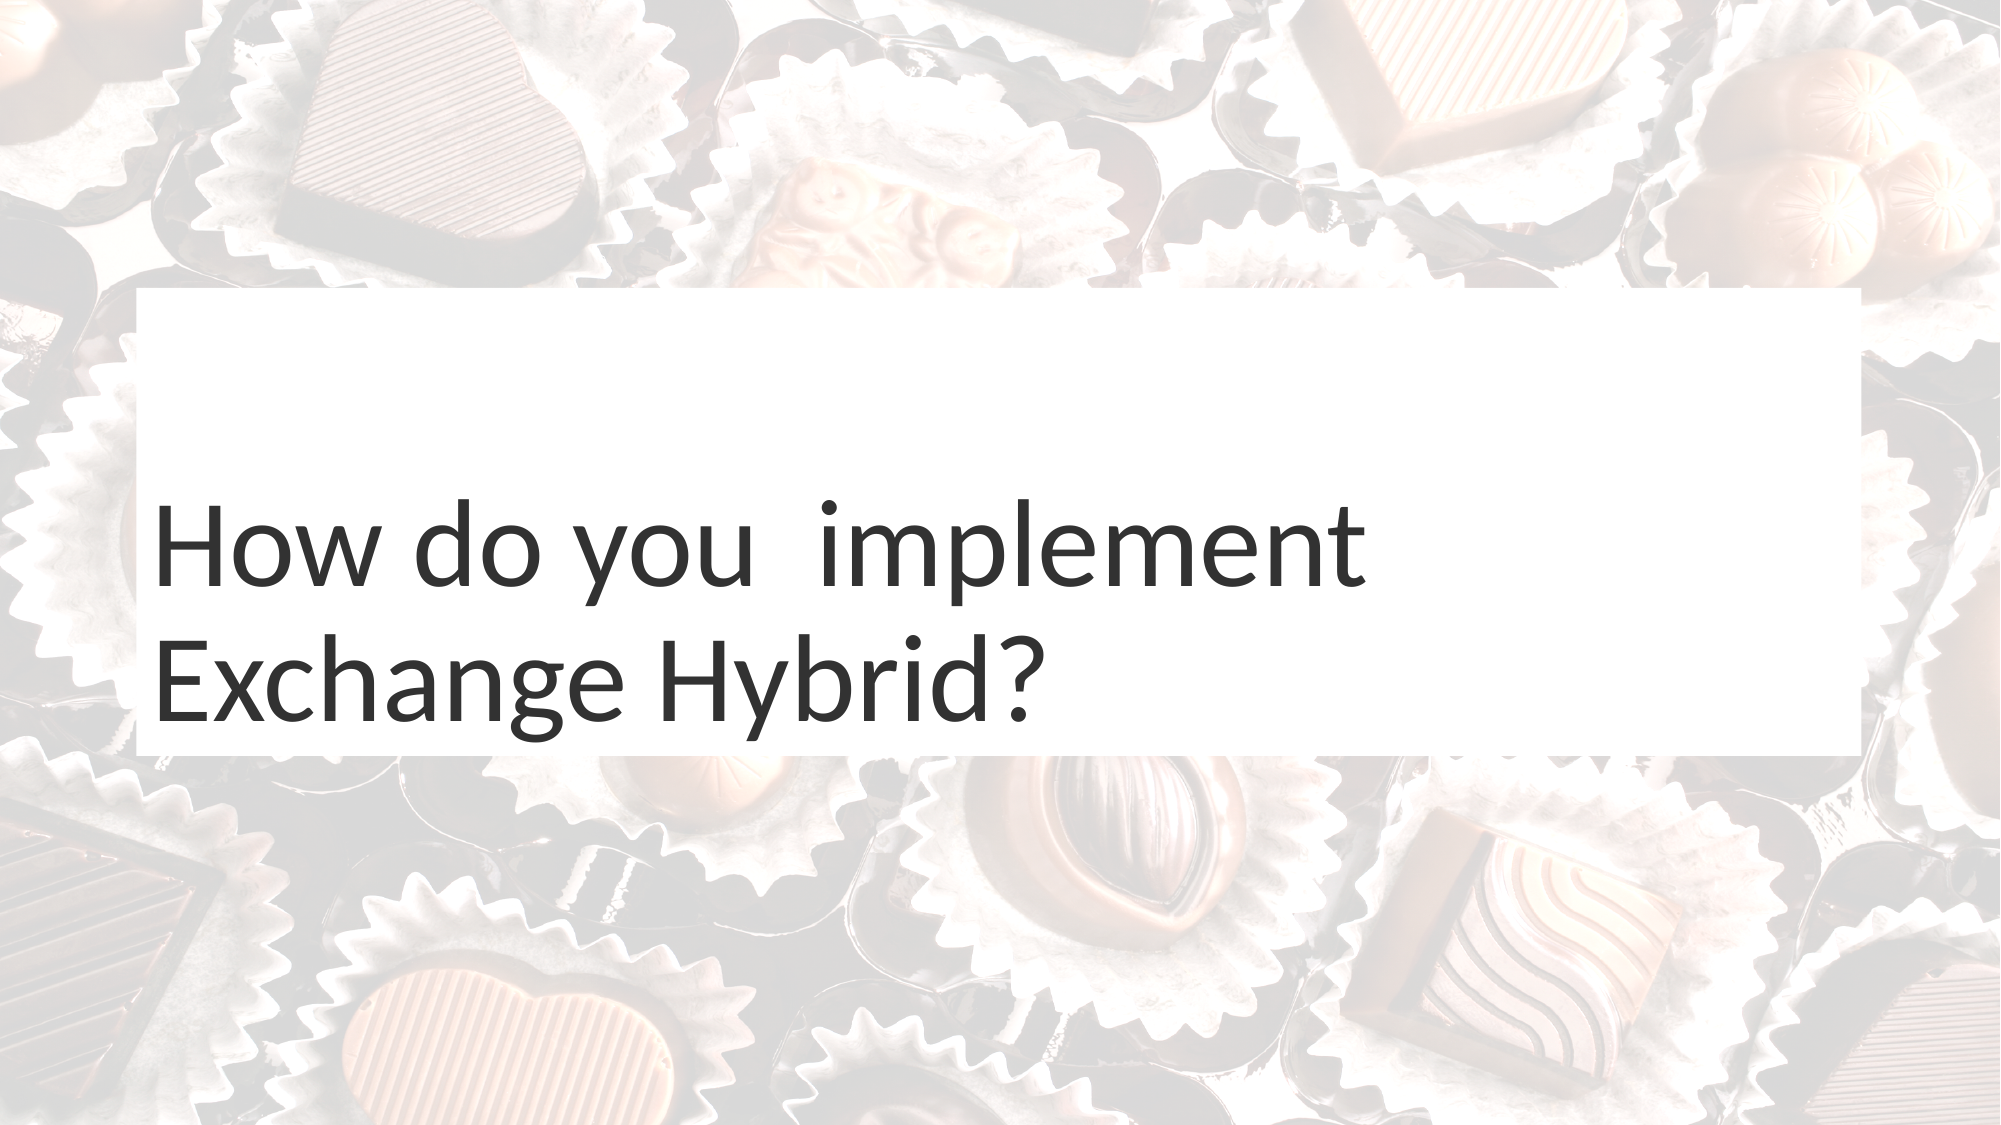

# How do you  implement Exchange Hybrid?